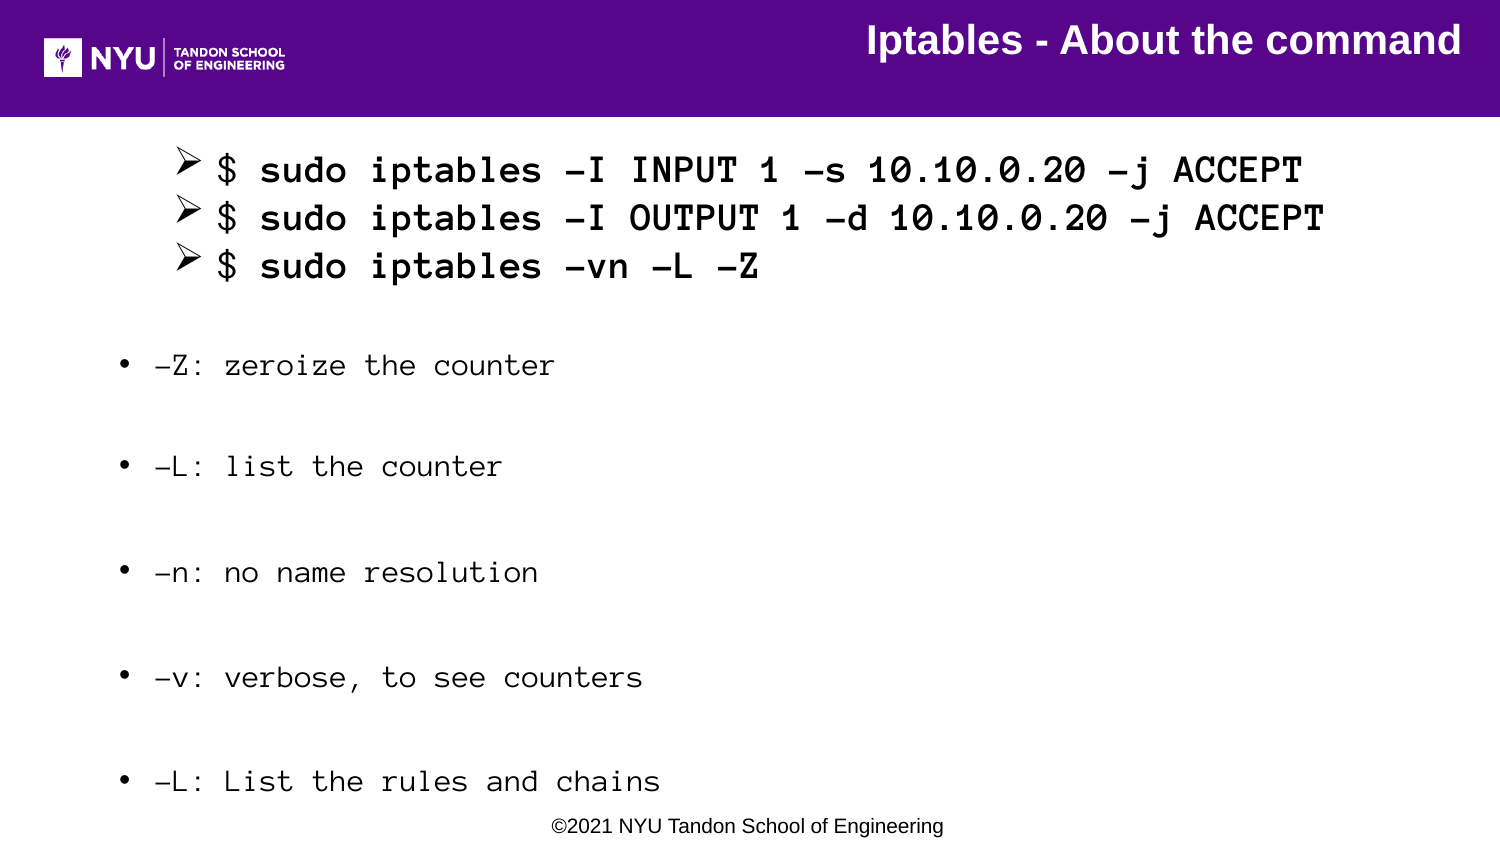

Iptables - About the command
$ sudo iptables -I INPUT 1 -s 10.10.0.20 -j ACCEPT
$ sudo iptables -I OUTPUT 1 -d 10.10.0.20 -j ACCEPT
$ sudo iptables -vn -L -Z

-Z: zeroize the counter

-L: list the counter

-n: no name resolution

-v: verbose, to see counters

-L: List the rules and chains